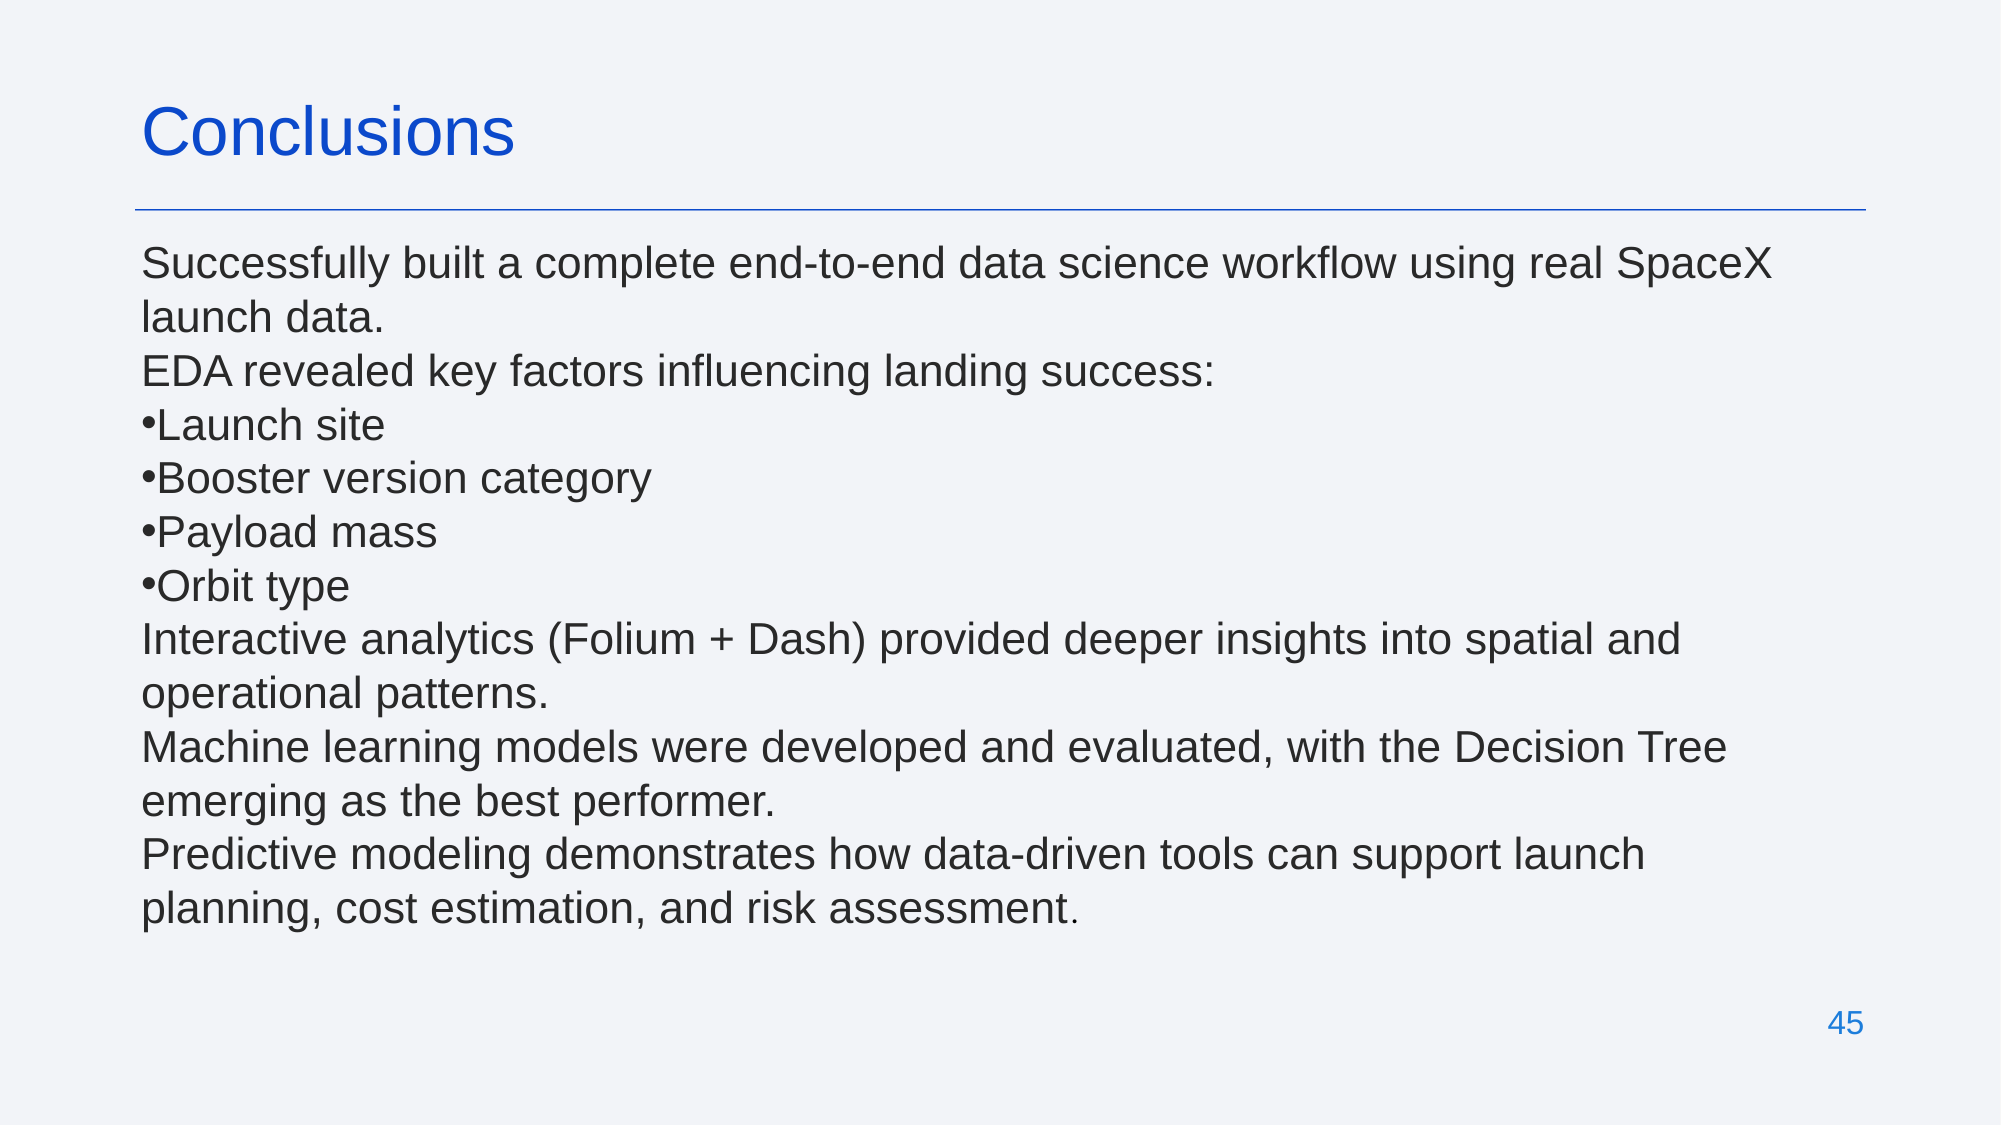

Conclusions
Successfully built a complete end-to-end data science workflow using real SpaceX launch data.
EDA revealed key factors influencing landing success:
Launch site
Booster version category
Payload mass
Orbit type
Interactive analytics (Folium + Dash) provided deeper insights into spatial and operational patterns.
Machine learning models were developed and evaluated, with the Decision Tree emerging as the best performer.
Predictive modeling demonstrates how data-driven tools can support launch planning, cost estimation, and risk assessment.

45